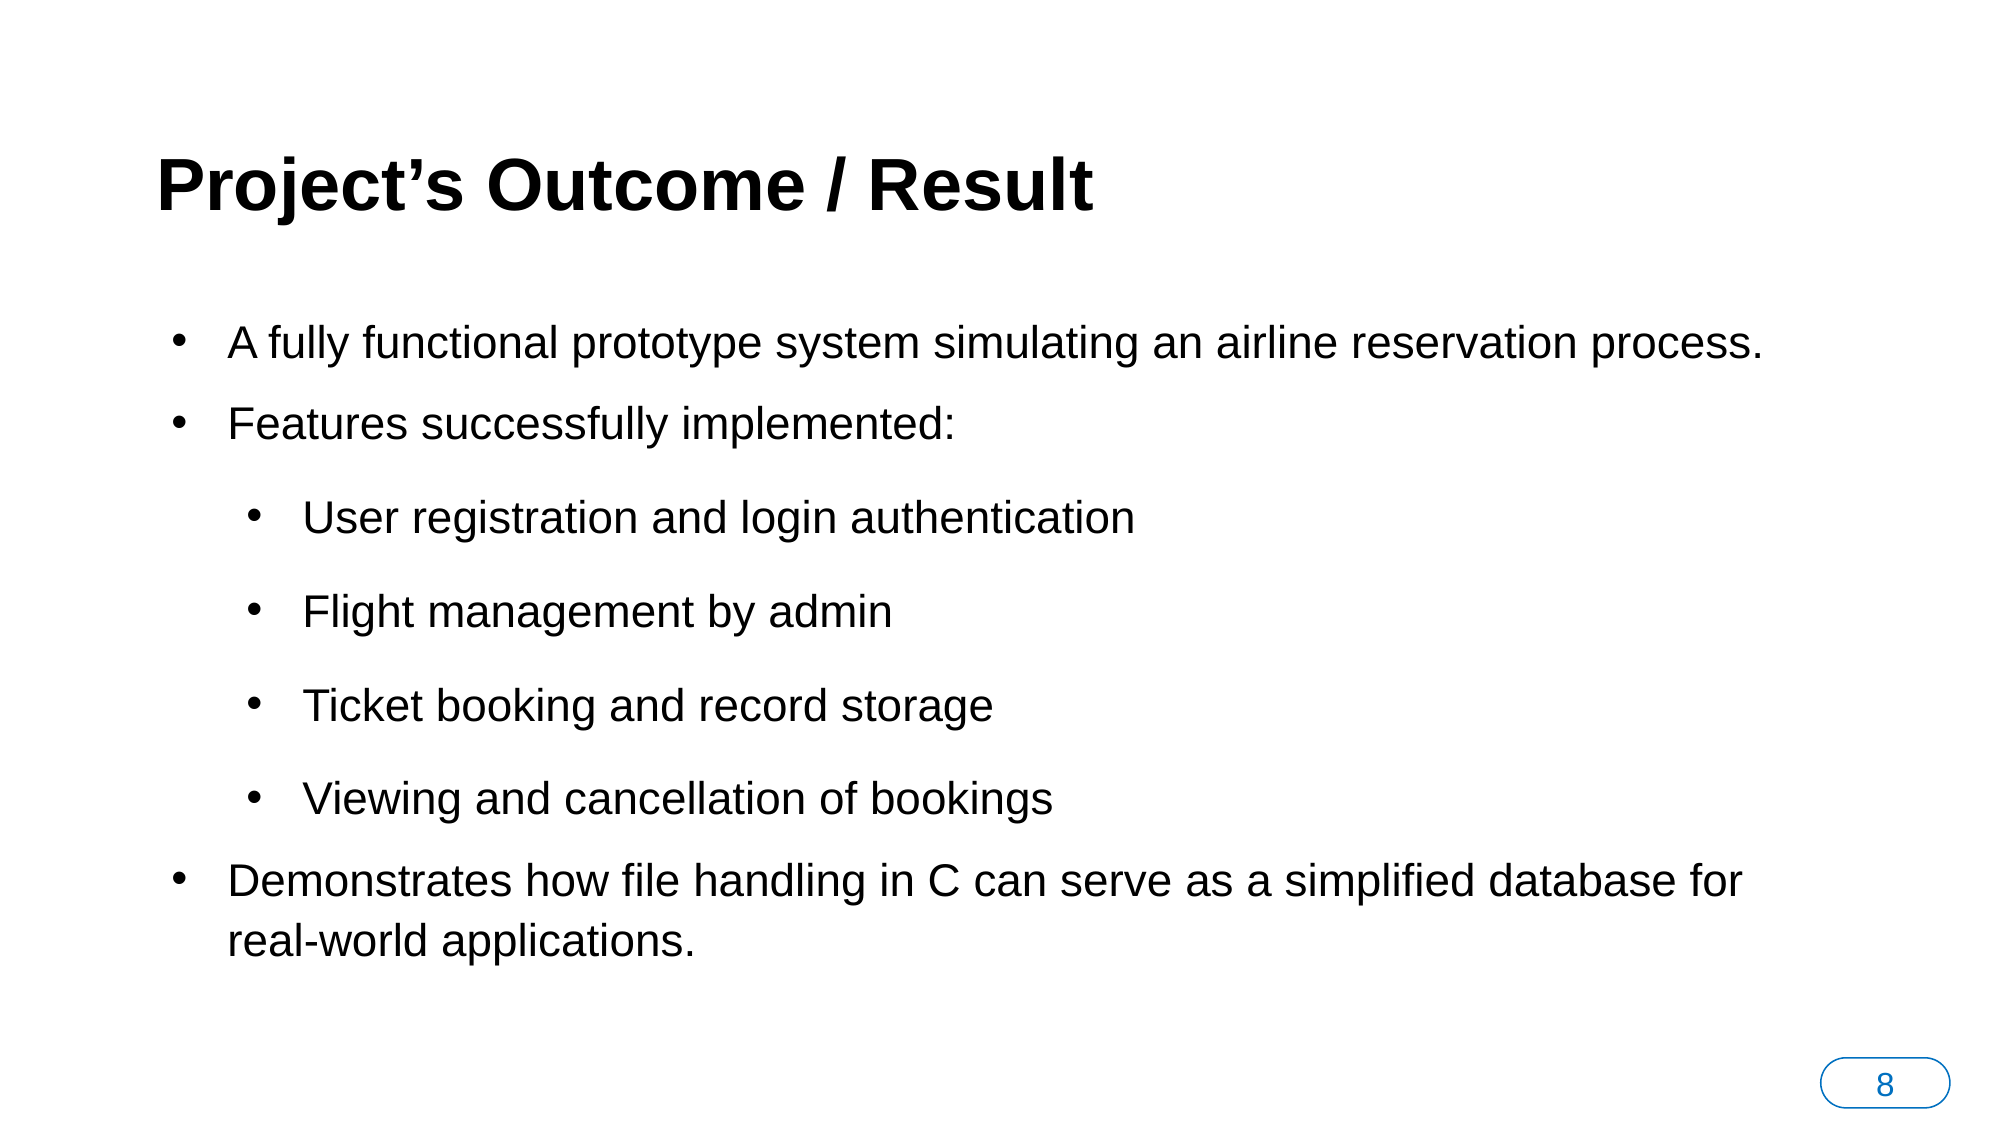

# Project’s Outcome / Result
A fully functional prototype system simulating an airline reservation process.
Features successfully implemented:
User registration and login authentication
Flight management by admin
Ticket booking and record storage
Viewing and cancellation of bookings
Demonstrates how file handling in C can serve as a simplified database for real-world applications.
8